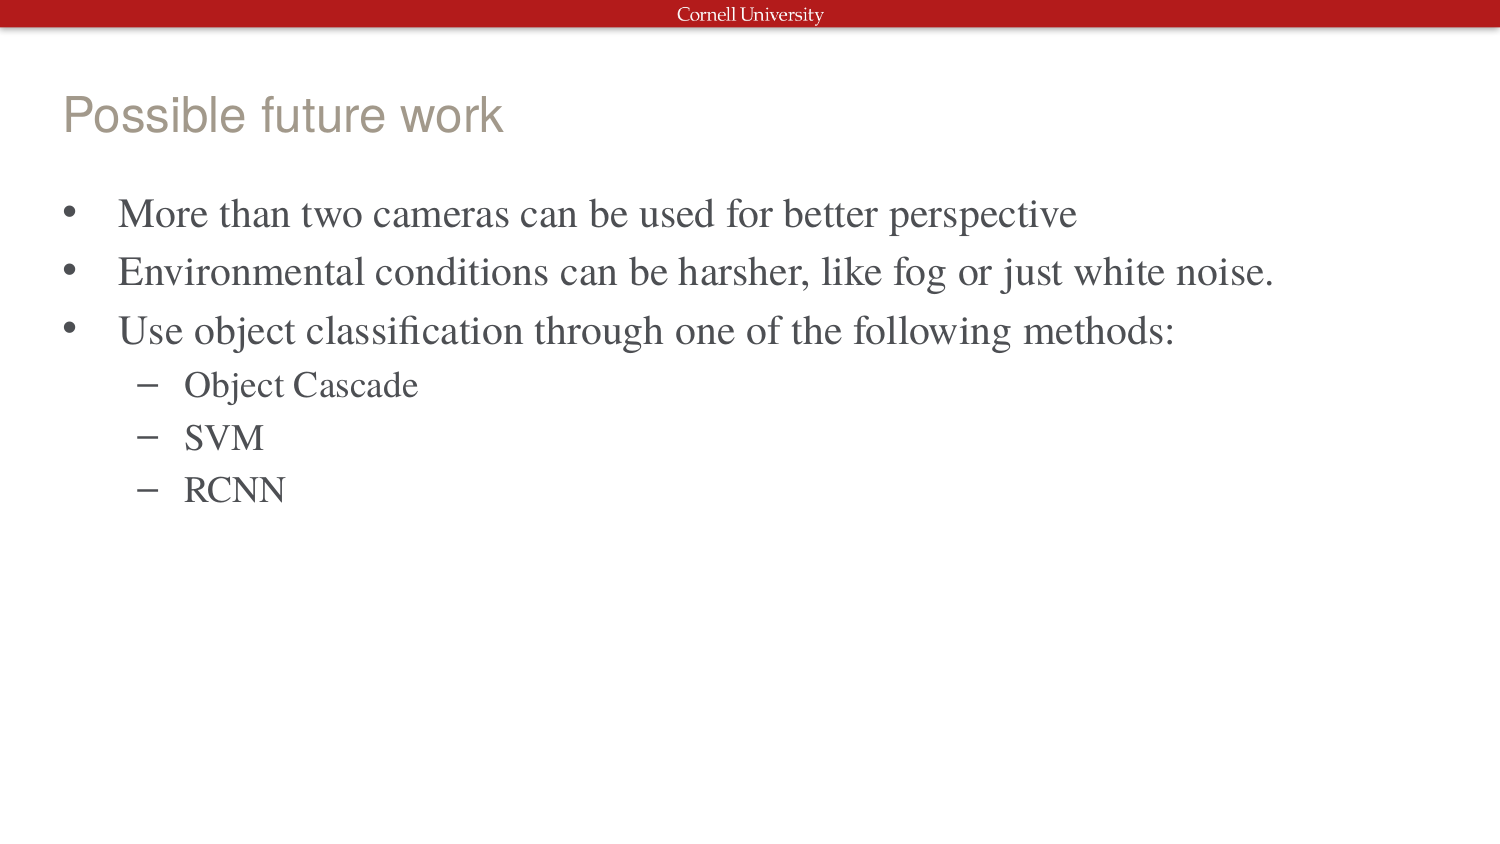

# Possible future work
More than two cameras can be used for better perspective
Environmental conditions can be harsher, like fog or just white noise.
Use object classification through one of the following methods:
Object Cascade
SVM
RCNN